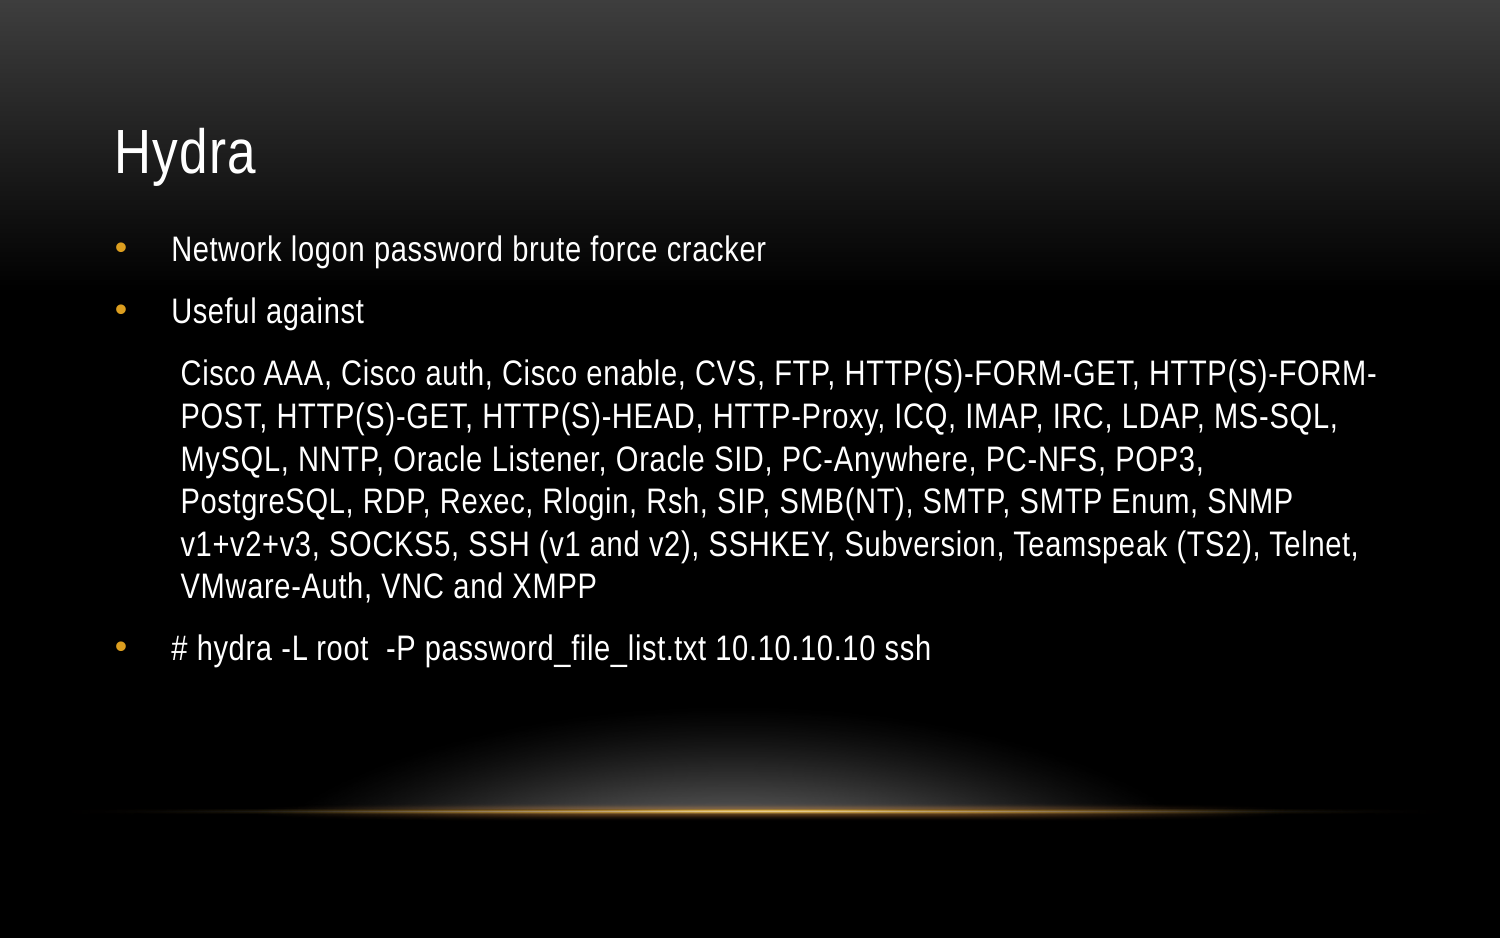

# Hydra
Network logon password brute force cracker
Useful against
Cisco AAA, Cisco auth, Cisco enable, CVS, FTP, HTTP(S)-FORM-GET, HTTP(S)-FORM-POST, HTTP(S)-GET, HTTP(S)-HEAD, HTTP-Proxy, ICQ, IMAP, IRC, LDAP, MS-SQL, MySQL, NNTP, Oracle Listener, Oracle SID, PC-Anywhere, PC-NFS, POP3, PostgreSQL, RDP, Rexec, Rlogin, Rsh, SIP, SMB(NT), SMTP, SMTP Enum, SNMP v1+v2+v3, SOCKS5, SSH (v1 and v2), SSHKEY, Subversion, Teamspeak (TS2), Telnet, VMware-Auth, VNC and XMPP
# hydra -L root  -P password_file_list.txt 10.10.10.10 ssh